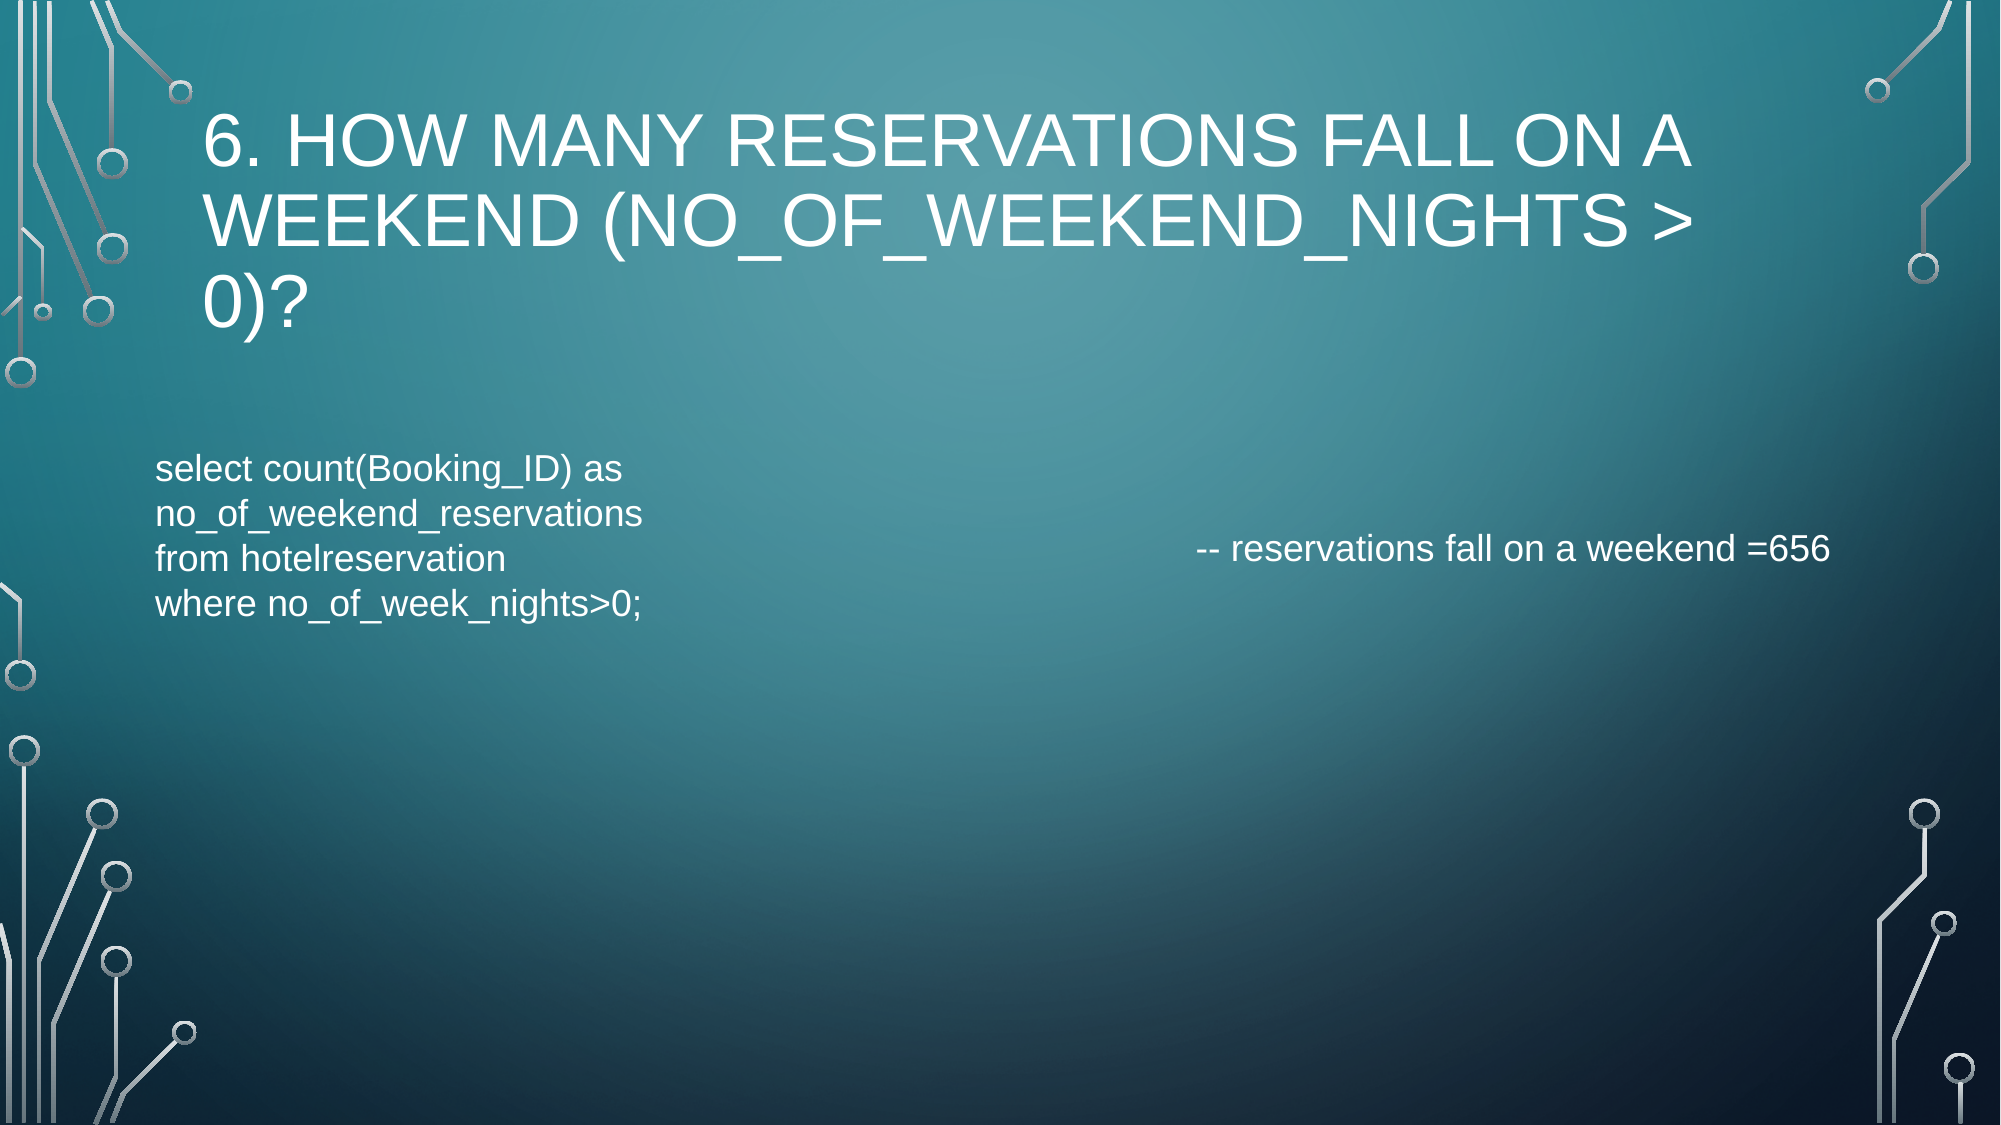

# 6. How many reservations fall on a weekend (no_of_weekend_nights > 0)?
select count(Booking_ID) as no_of_weekend_reservations
from hotelreservation
where no_of_week_nights>0;
-- reservations fall on a weekend =656